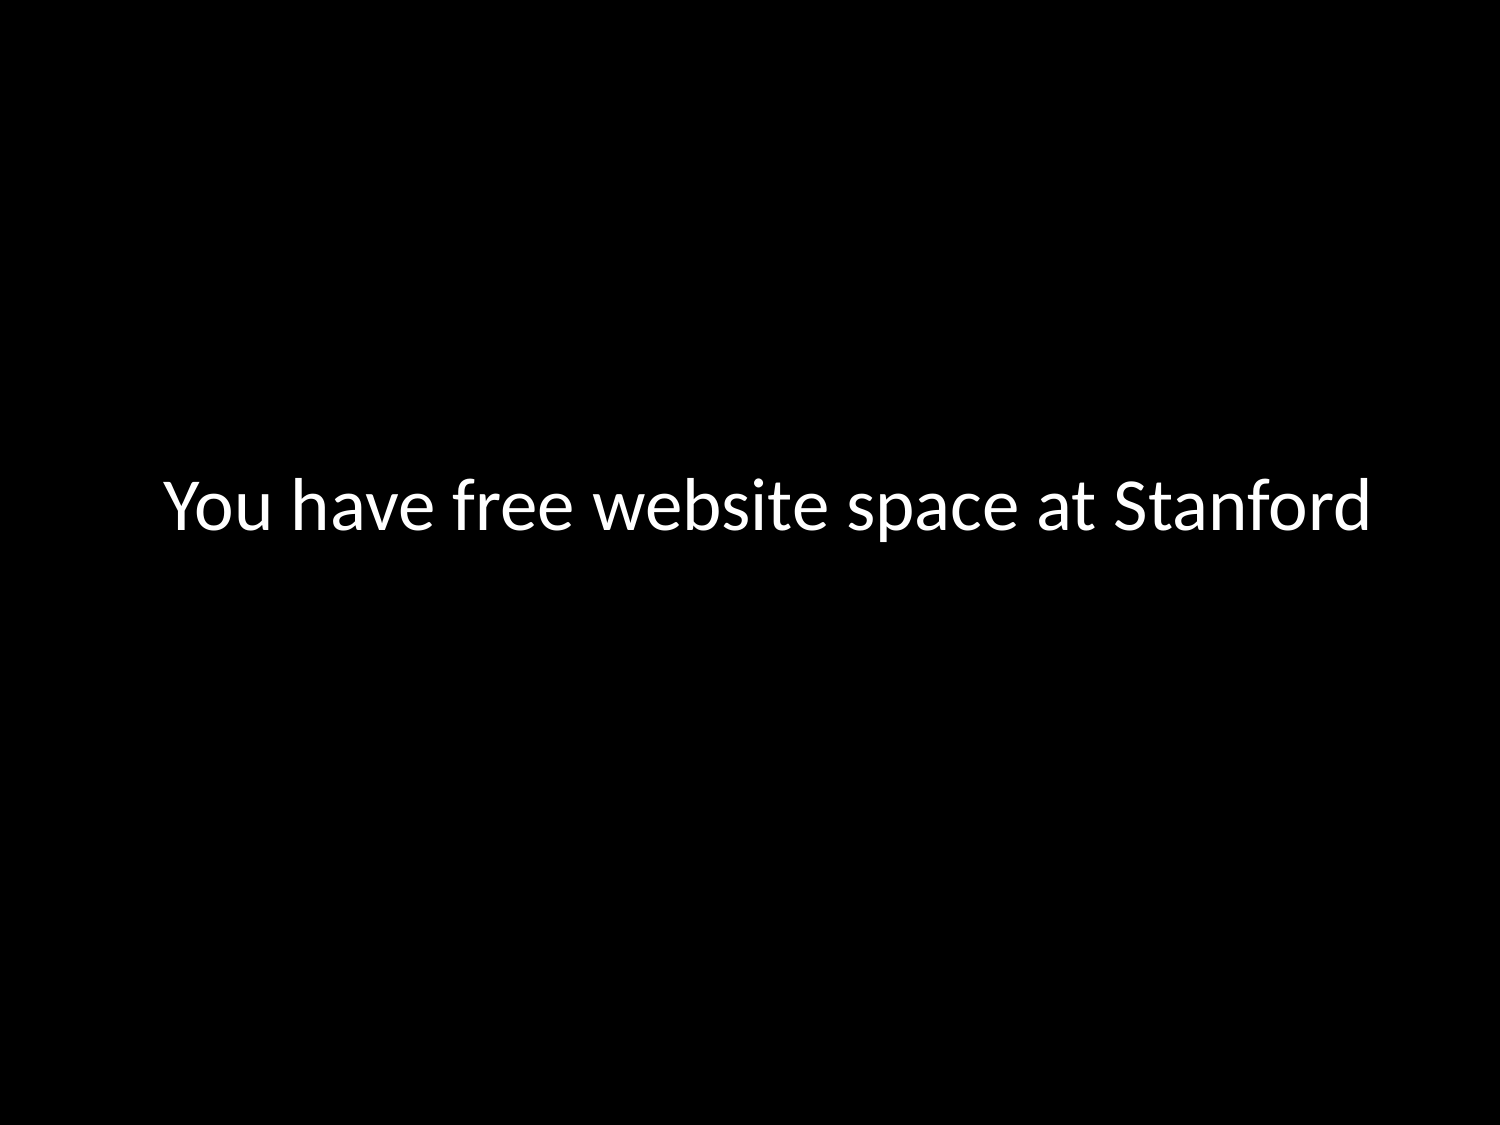

You have free website space at Stanford